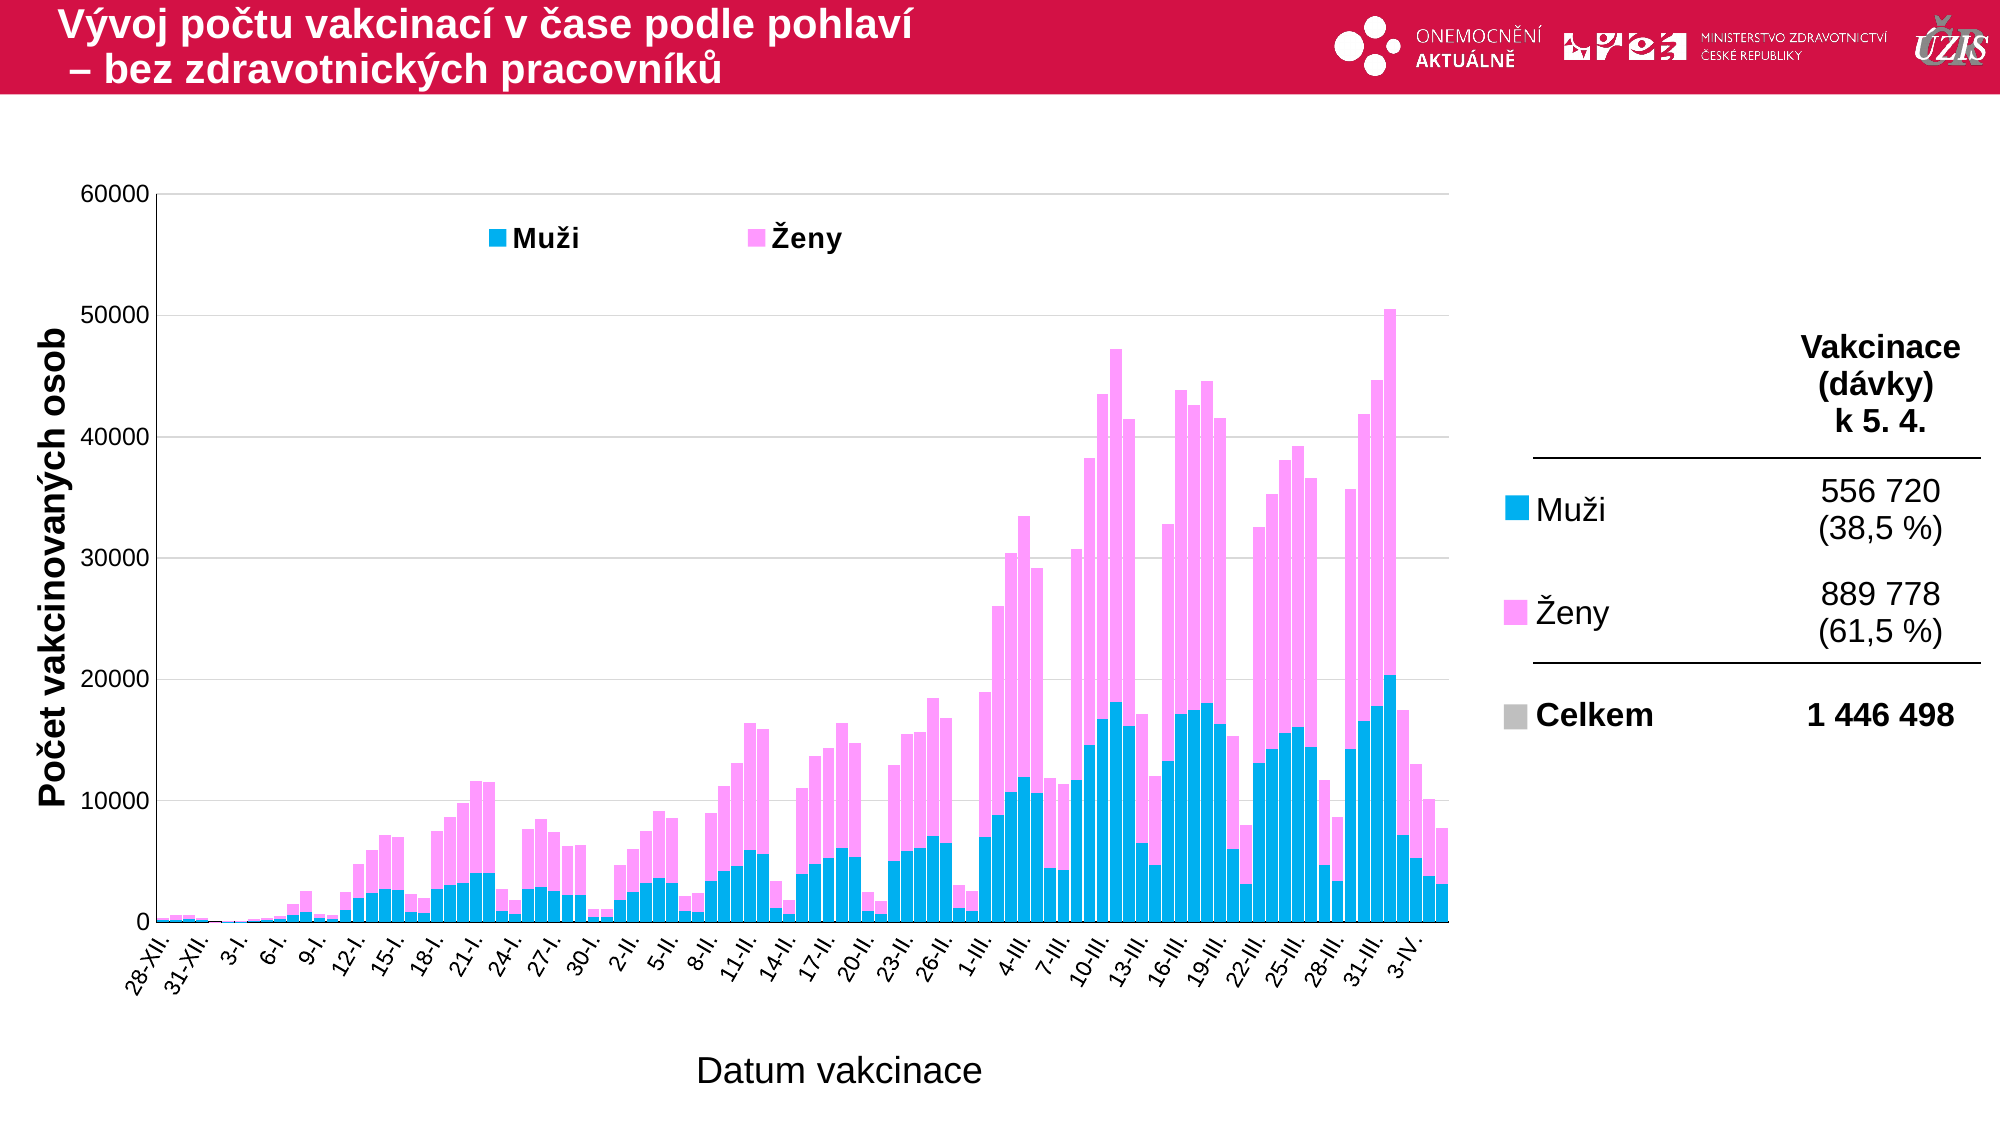

# Vývoj počtu vakcinací v čase podle pohlaví – bez zdravotnických pracovníků

### Chart

| Category | Muži | Ženy |
|---|---|---|
| 28-XII. | 128.0 | 167.0 |
| 29-XII. | 200.0 | 395.0 |
| 30-XII. | 211.0 | 369.0 |
| 31-XII. | 127.0 | 201.0 |
| 1-I. | 8.0 | 7.0 |
| 2-I. | 23.0 | 42.0 |
| 3-I. | 18.0 | 27.0 |
| 4-I. | 111.0 | 157.0 |
| 5-I. | 159.0 | 159.0 |
| 6-I. | 250.0 | 269.0 |
| 7-I. | 550.0 | 920.0 |
| 8-I. | 866.0 | 1723.0 |
| 9-I. | 288.0 | 403.0 |
| 10-I. | 251.0 | 305.0 |
| 11-I. | 1020.0 | 1429.0 |
| 12-I. | 1992.0 | 2779.0 |
| 13-I. | 2417.0 | 3546.0 |
| 14-I. | 2719.0 | 4451.0 |
| 15-I. | 2624.0 | 4343.0 |
| 16-I. | 804.0 | 1469.0 |
| 17-I. | 718.0 | 1293.0 |
| 18-I. | 2708.0 | 4766.0 |
| 19-I. | 3011.0 | 5620.0 |
| 20-I. | 3216.0 | 6593.0 |
| 21-I. | 4060.0 | 7551.0 |
| 22-I. | 4075.0 | 7445.0 |
| 23-I. | 943.0 | 1806.0 |
| 24-I. | 688.0 | 1150.0 |
| 25-I. | 2678.0 | 4957.0 |
| 26-I. | 2922.0 | 5592.0 |
| 27-I. | 2581.0 | 4809.0 |
| 28-I. | 2229.0 | 4066.0 |
| 29-I. | 2261.0 | 4067.0 |
| 30-I. | 395.0 | 646.0 |
| 31-I. | 427.0 | 666.0 |
| 1-II. | 1842.0 | 2870.0 |
| 2-II. | 2451.0 | 3603.0 |
| 3-II. | 3192.0 | 4306.0 |
| 4-II. | 3599.0 | 5587.0 |
| 5-II. | 3184.0 | 5395.0 |
| 6-II. | 873.0 | 1280.0 |
| 7-II. | 861.0 | 1510.0 |
| 8-II. | 3359.0 | 5643.0 |
| 9-II. | 4226.0 | 7019.0 |
| 10-II. | 4580.0 | 8507.0 |
| 11-II. | 5953.0 | 10438.0 |
| 12-II. | 5620.0 | 10268.0 |
| 13-II. | 1173.0 | 2193.0 |
| 14-II. | 675.0 | 1147.0 |
| 15-II. | 3995.0 | 7070.0 |
| 16-II. | 4758.0 | 8931.0 |
| 17-II. | 5258.0 | 9121.0 |
| 18-II. | 6104.0 | 10308.0 |
| 19-II. | 5393.0 | 9390.0 |
| 20-II. | 931.0 | 1526.0 |
| 21-II. | 663.0 | 1086.0 |
| 22-II. | 5053.0 | 7858.0 |
| 23-II. | 5872.0 | 9584.0 |
| 24-II. | 6064.0 | 9602.0 |
| 25-II. | 7113.0 | 11317.0 |
| 26-II. | 6484.0 | 10289.0 |
| 27-II. | 1166.0 | 1886.0 |
| 28-II. | 919.0 | 1630.0 |
| 1-III. | 7046.0 | 11948.0 |
| 2-III. | 8811.0 | 17202.0 |
| 3-III. | 10701.0 | 19713.0 |
| 4-III. | 11912.0 | 21519.0 |
| 5-III. | 10669.0 | 18534.0 |
| 6-III. | 4459.0 | 7442.0 |
| 7-III. | 4301.0 | 7080.0 |
| 8-III. | 11712.0 | 19048.0 |
| 9-III. | 14552.0 | 23697.0 |
| 10-III. | 16701.0 | 26814.0 |
| 11-III. | 18147.0 | 29108.0 |
| 12-III. | 16155.0 | 25340.0 |
| 13-III. | 6533.0 | 10599.0 |
| 14-III. | 4735.0 | 7321.0 |
| 15-III. | 13243.0 | 19562.0 |
| 16-III. | 17126.0 | 26759.0 |
| 17-III. | 17475.0 | 25109.0 |
| 18-III. | 18070.0 | 26540.0 |
| 19-III. | 16299.0 | 25210.0 |
| 20-III. | 6023.0 | 9292.0 |
| 21-III. | 3137.0 | 4870.0 |
| 22-III. | 13123.0 | 19456.0 |
| 23-III. | 14267.0 | 20981.0 |
| 24-III. | 15579.0 | 22485.0 |
| 25-III. | 16043.0 | 23211.0 |
| 26-III. | 14412.0 | 22150.0 |
| 27-III. | 4692.0 | 6972.0 |
| 28-III. | 3392.0 | 5275.0 |
| 29-III. | 14263.0 | 21449.0 |
| 30-III. | 16592.0 | 25302.0 |
| 31-III. | 17765.0 | 26912.0 |
| 1-IV. | 20323.0 | 30185.0 |
| 2-IV. | 7142.0 | 10343.0 |
| 3-IV. | 5248.0 | 7806.0 |
| 4-IV. | 3806.0 | 6295.0 |
| 5-IV. | 3157.0 | 4605.0 |
|  | Vakcinace (dávky) k 5. 4. |
| --- | --- |
| Muži | 556 720 (38,5 %) |
| Ženy | 889 778 (61,5 %) |
| Celkem | 1 446 498 |

Počet vakcinovaných osob

Datum vakcinace